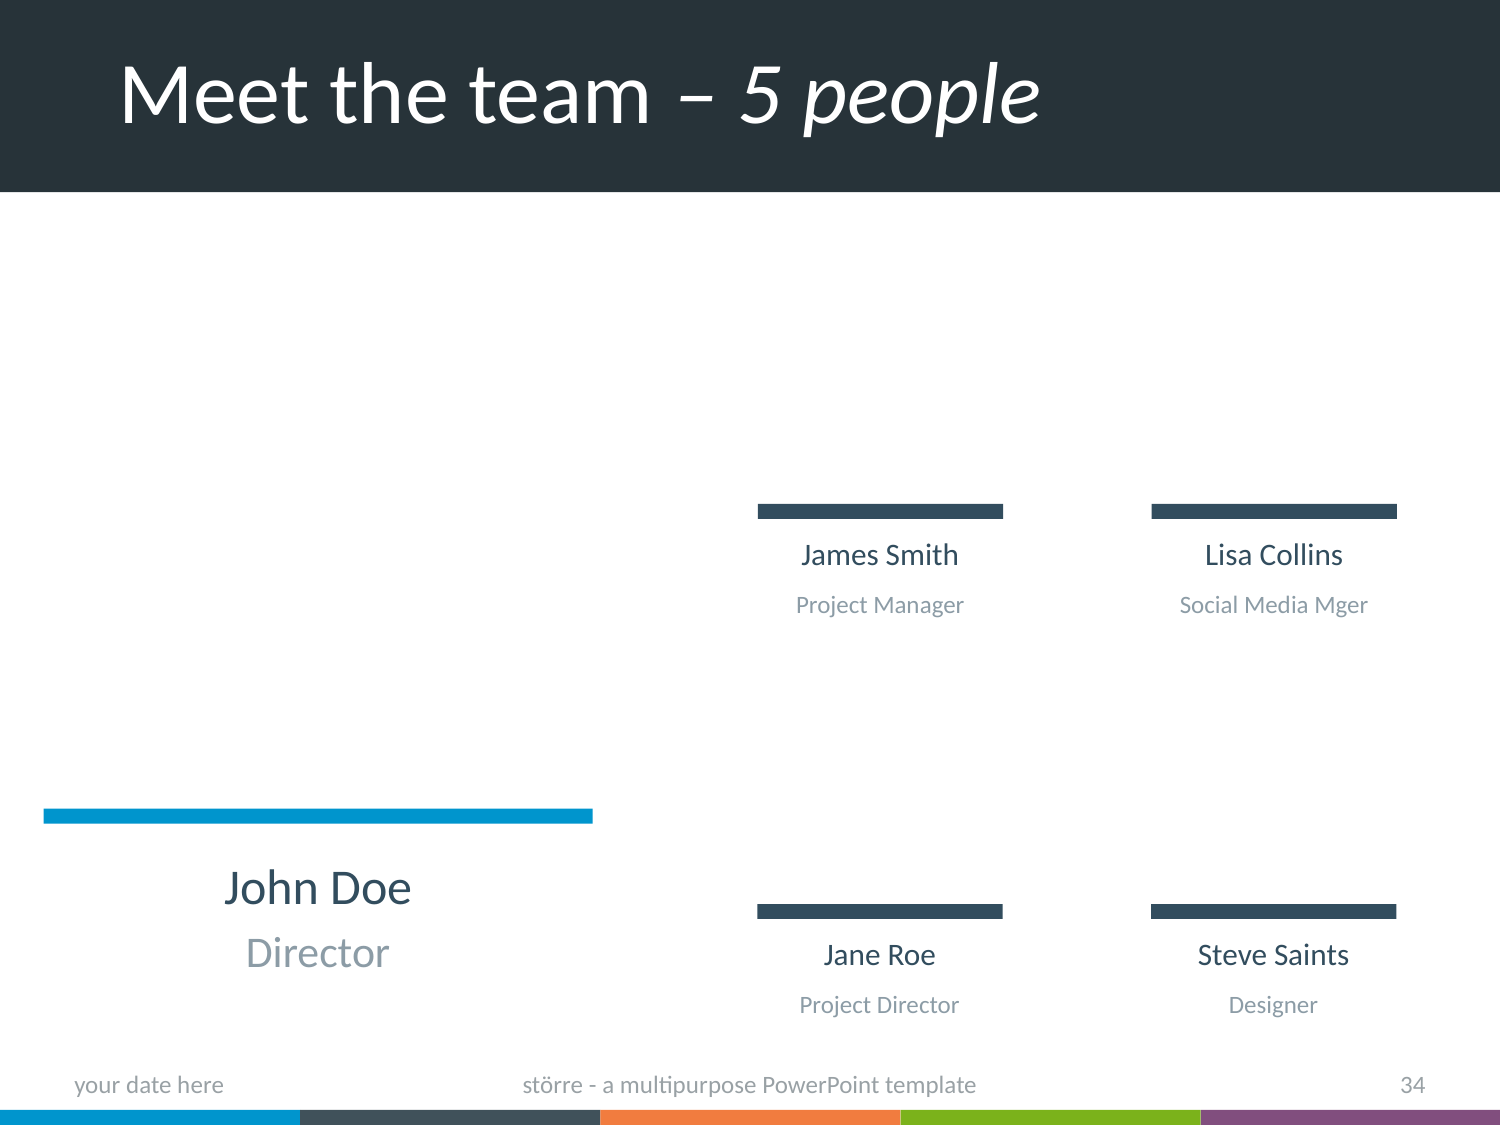

# Meet the team – 5 people

James Smith
Lisa Collins
Project Manager
Social Media Mger

John Doe
Director
Jane Roe
Steve Saints
Project Director
Designer
your date here
större - a multipurpose PowerPoint template
34